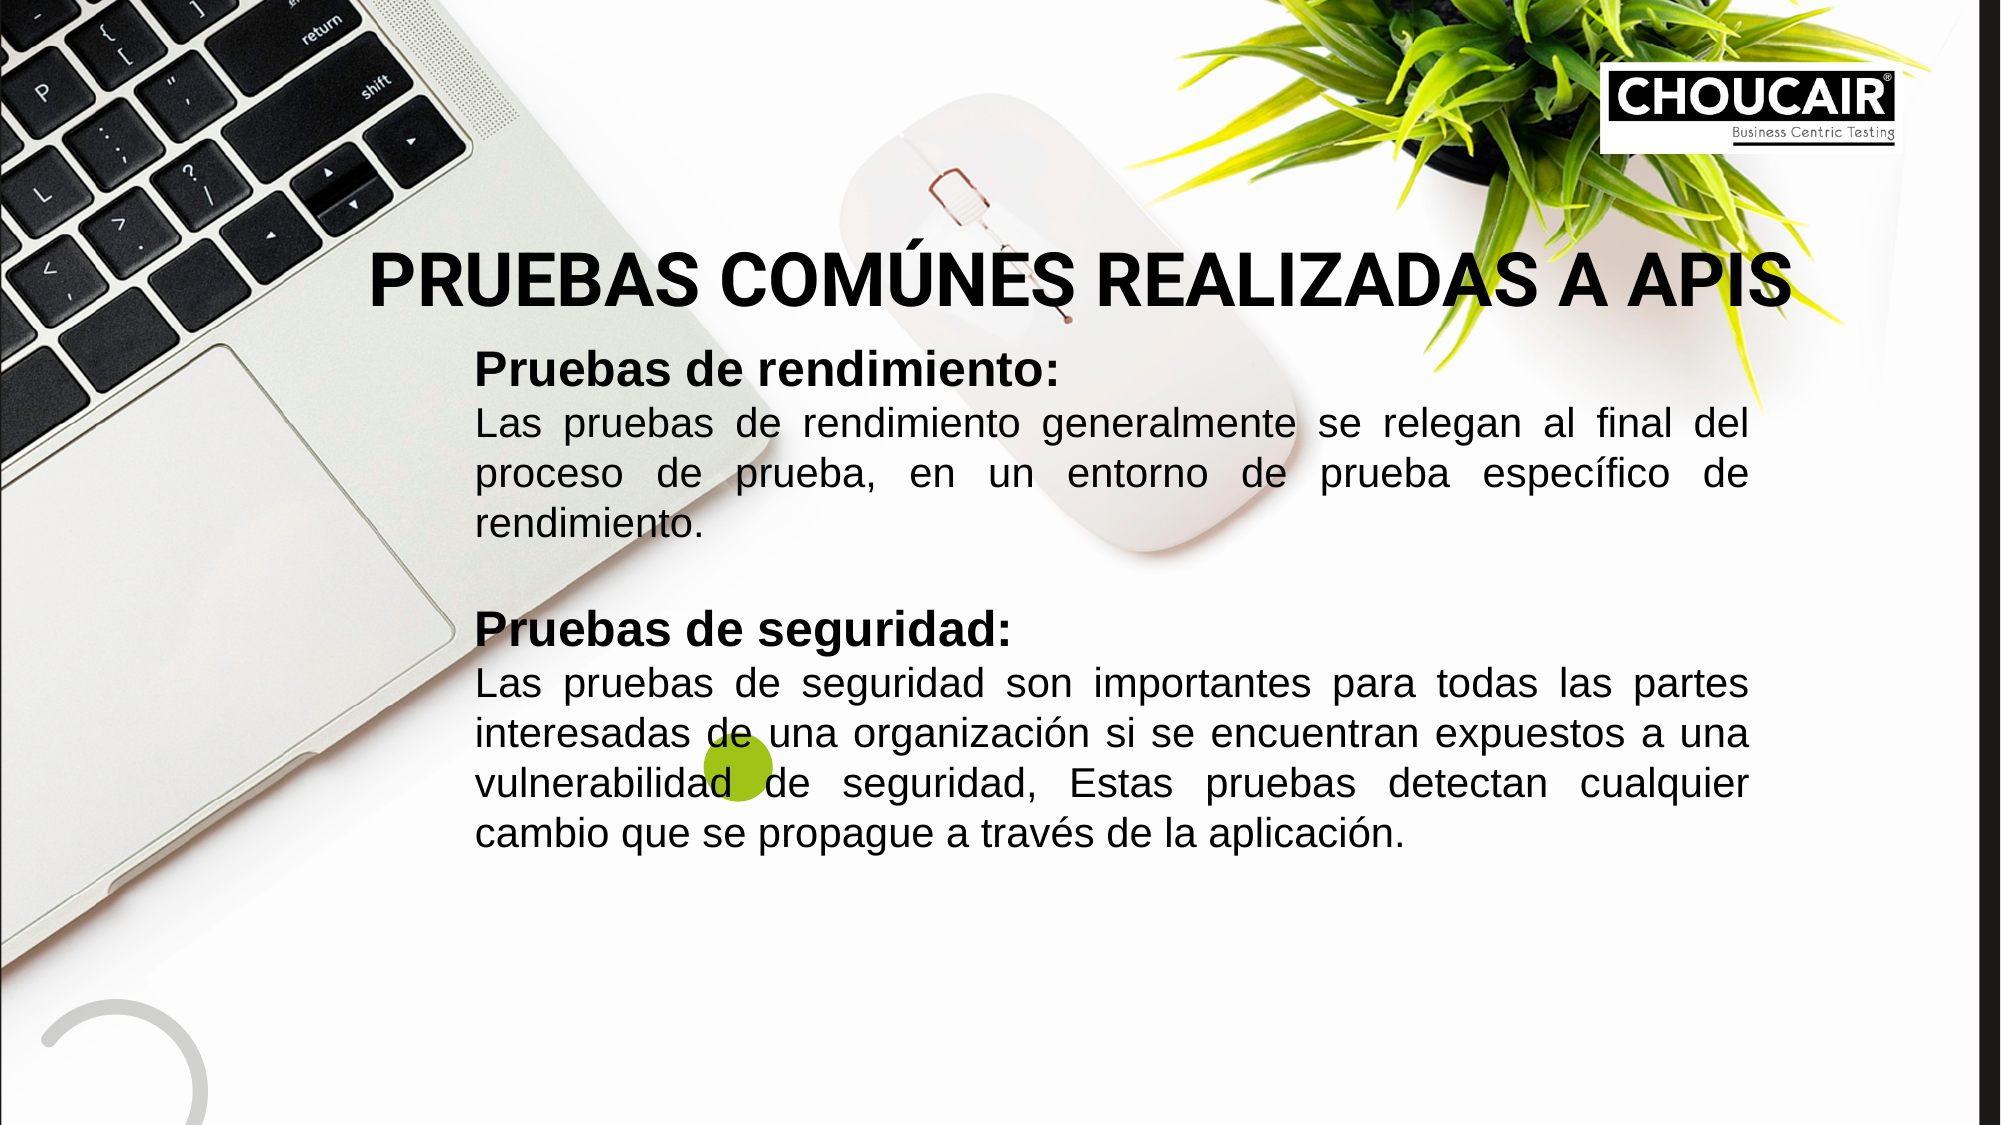

PRUEBAS COMÚNES REALIZADAS A APIS
Pruebas de rendimiento:
Las pruebas de rendimiento generalmente se relegan al final del proceso de prueba, en un entorno de prueba específico de rendimiento.

Pruebas de seguridad:
Las pruebas de seguridad son importantes para todas las partes interesadas de una organización si se encuentran expuestos a una vulnerabilidad de seguridad, Estas pruebas detectan cualquier cambio que se propague a través de la aplicación.